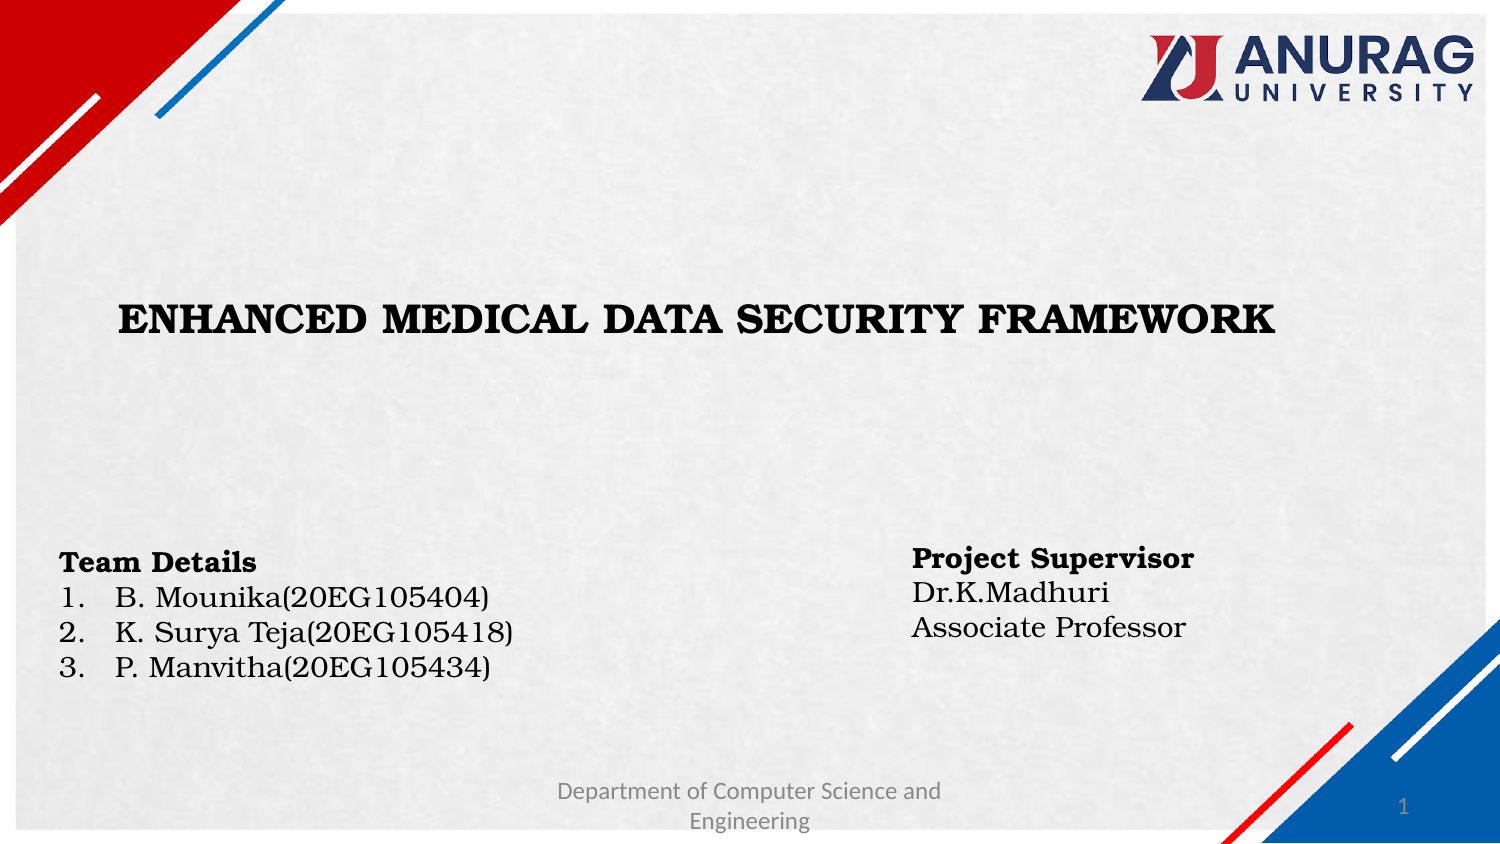

# ENHANCED MEDICAL DATA SECURITY FRAMEWORK

Project Supervisor
Dr.K.Madhuri
Associate Professor
Team Details
B. Mounika(20EG105404)
K. Surya Teja(20EG105418)
P. Manvitha(20EG105434)

Department of Computer Science and Engineering
1